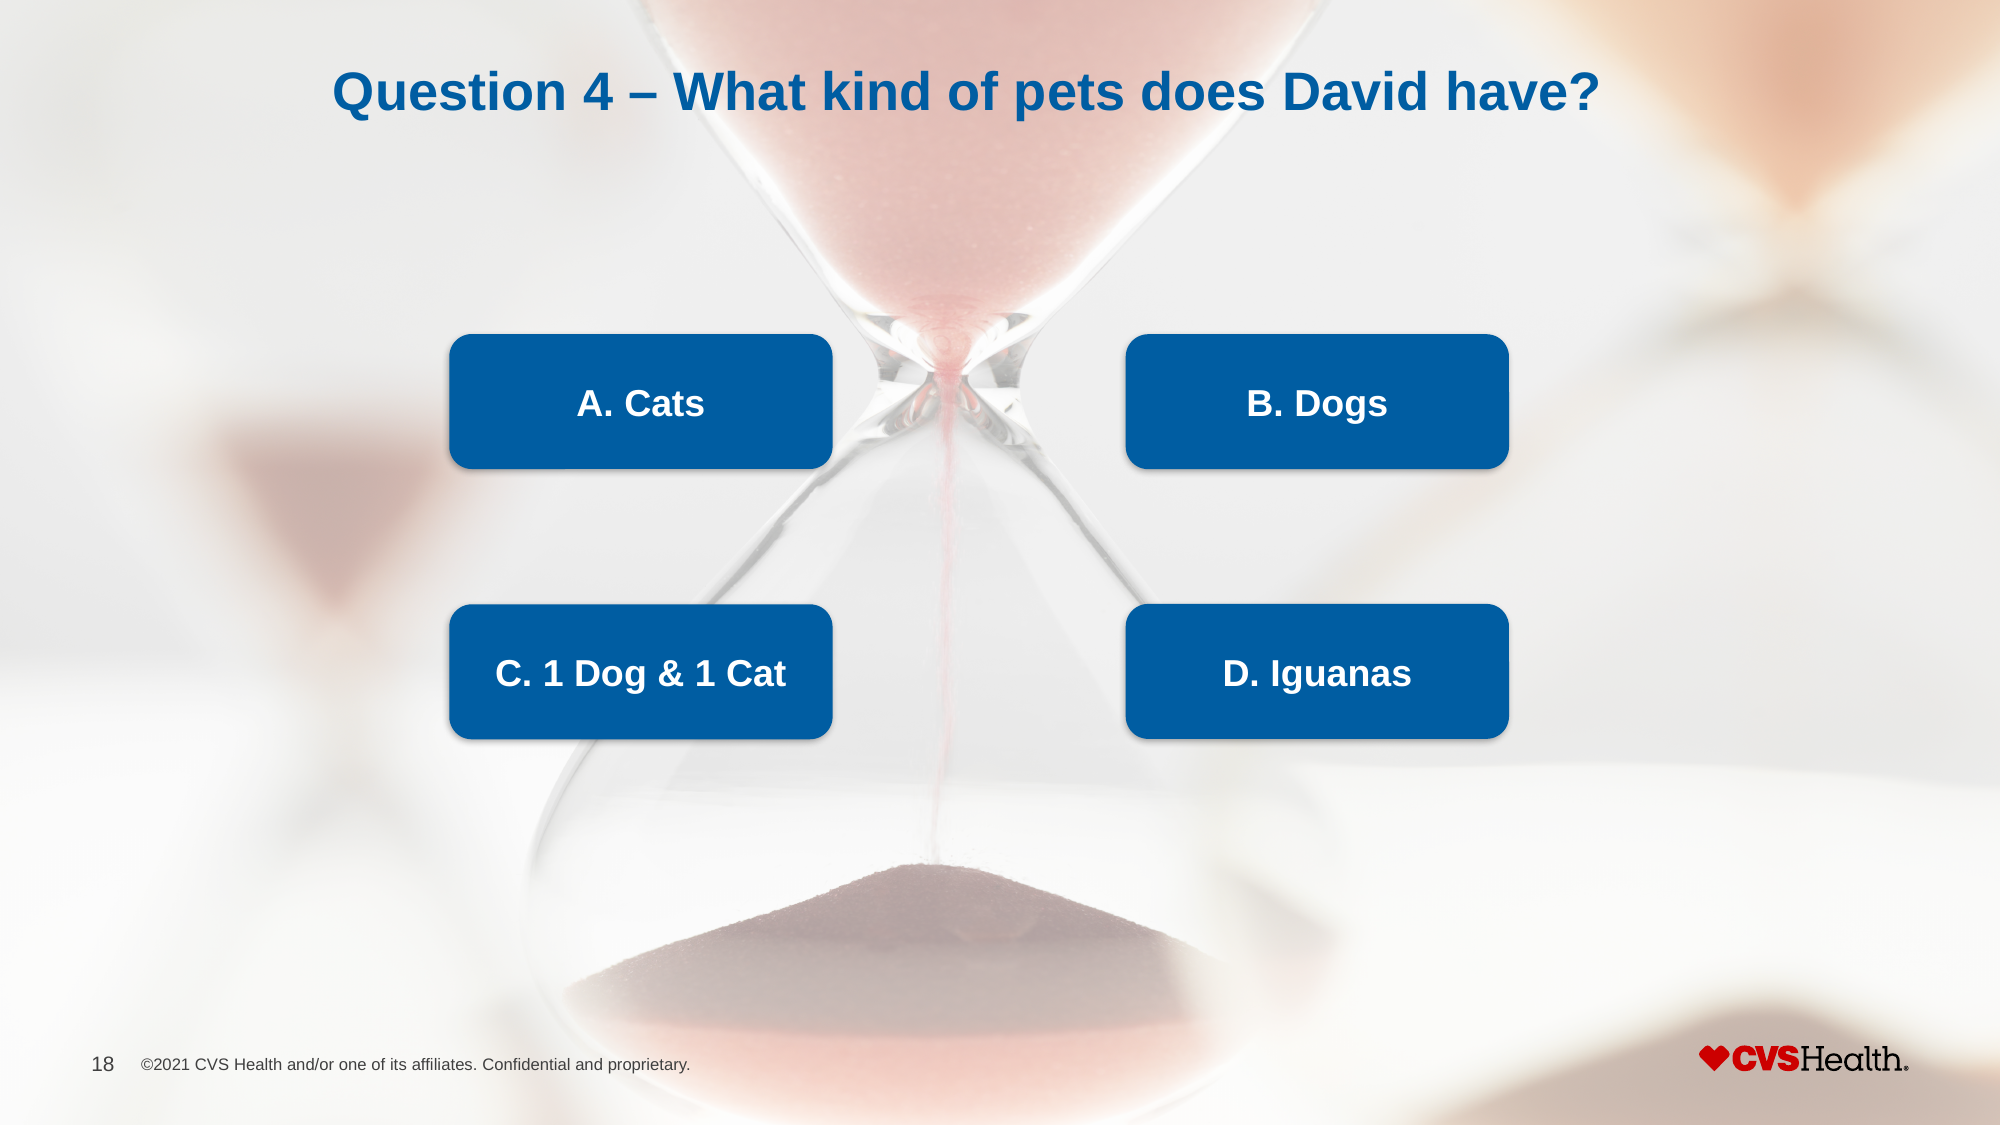

Question 4 – What kind of pets does David have?
A. Cats
B. Dogs
D. Iguanas
C. 1 Dog & 1 Cat